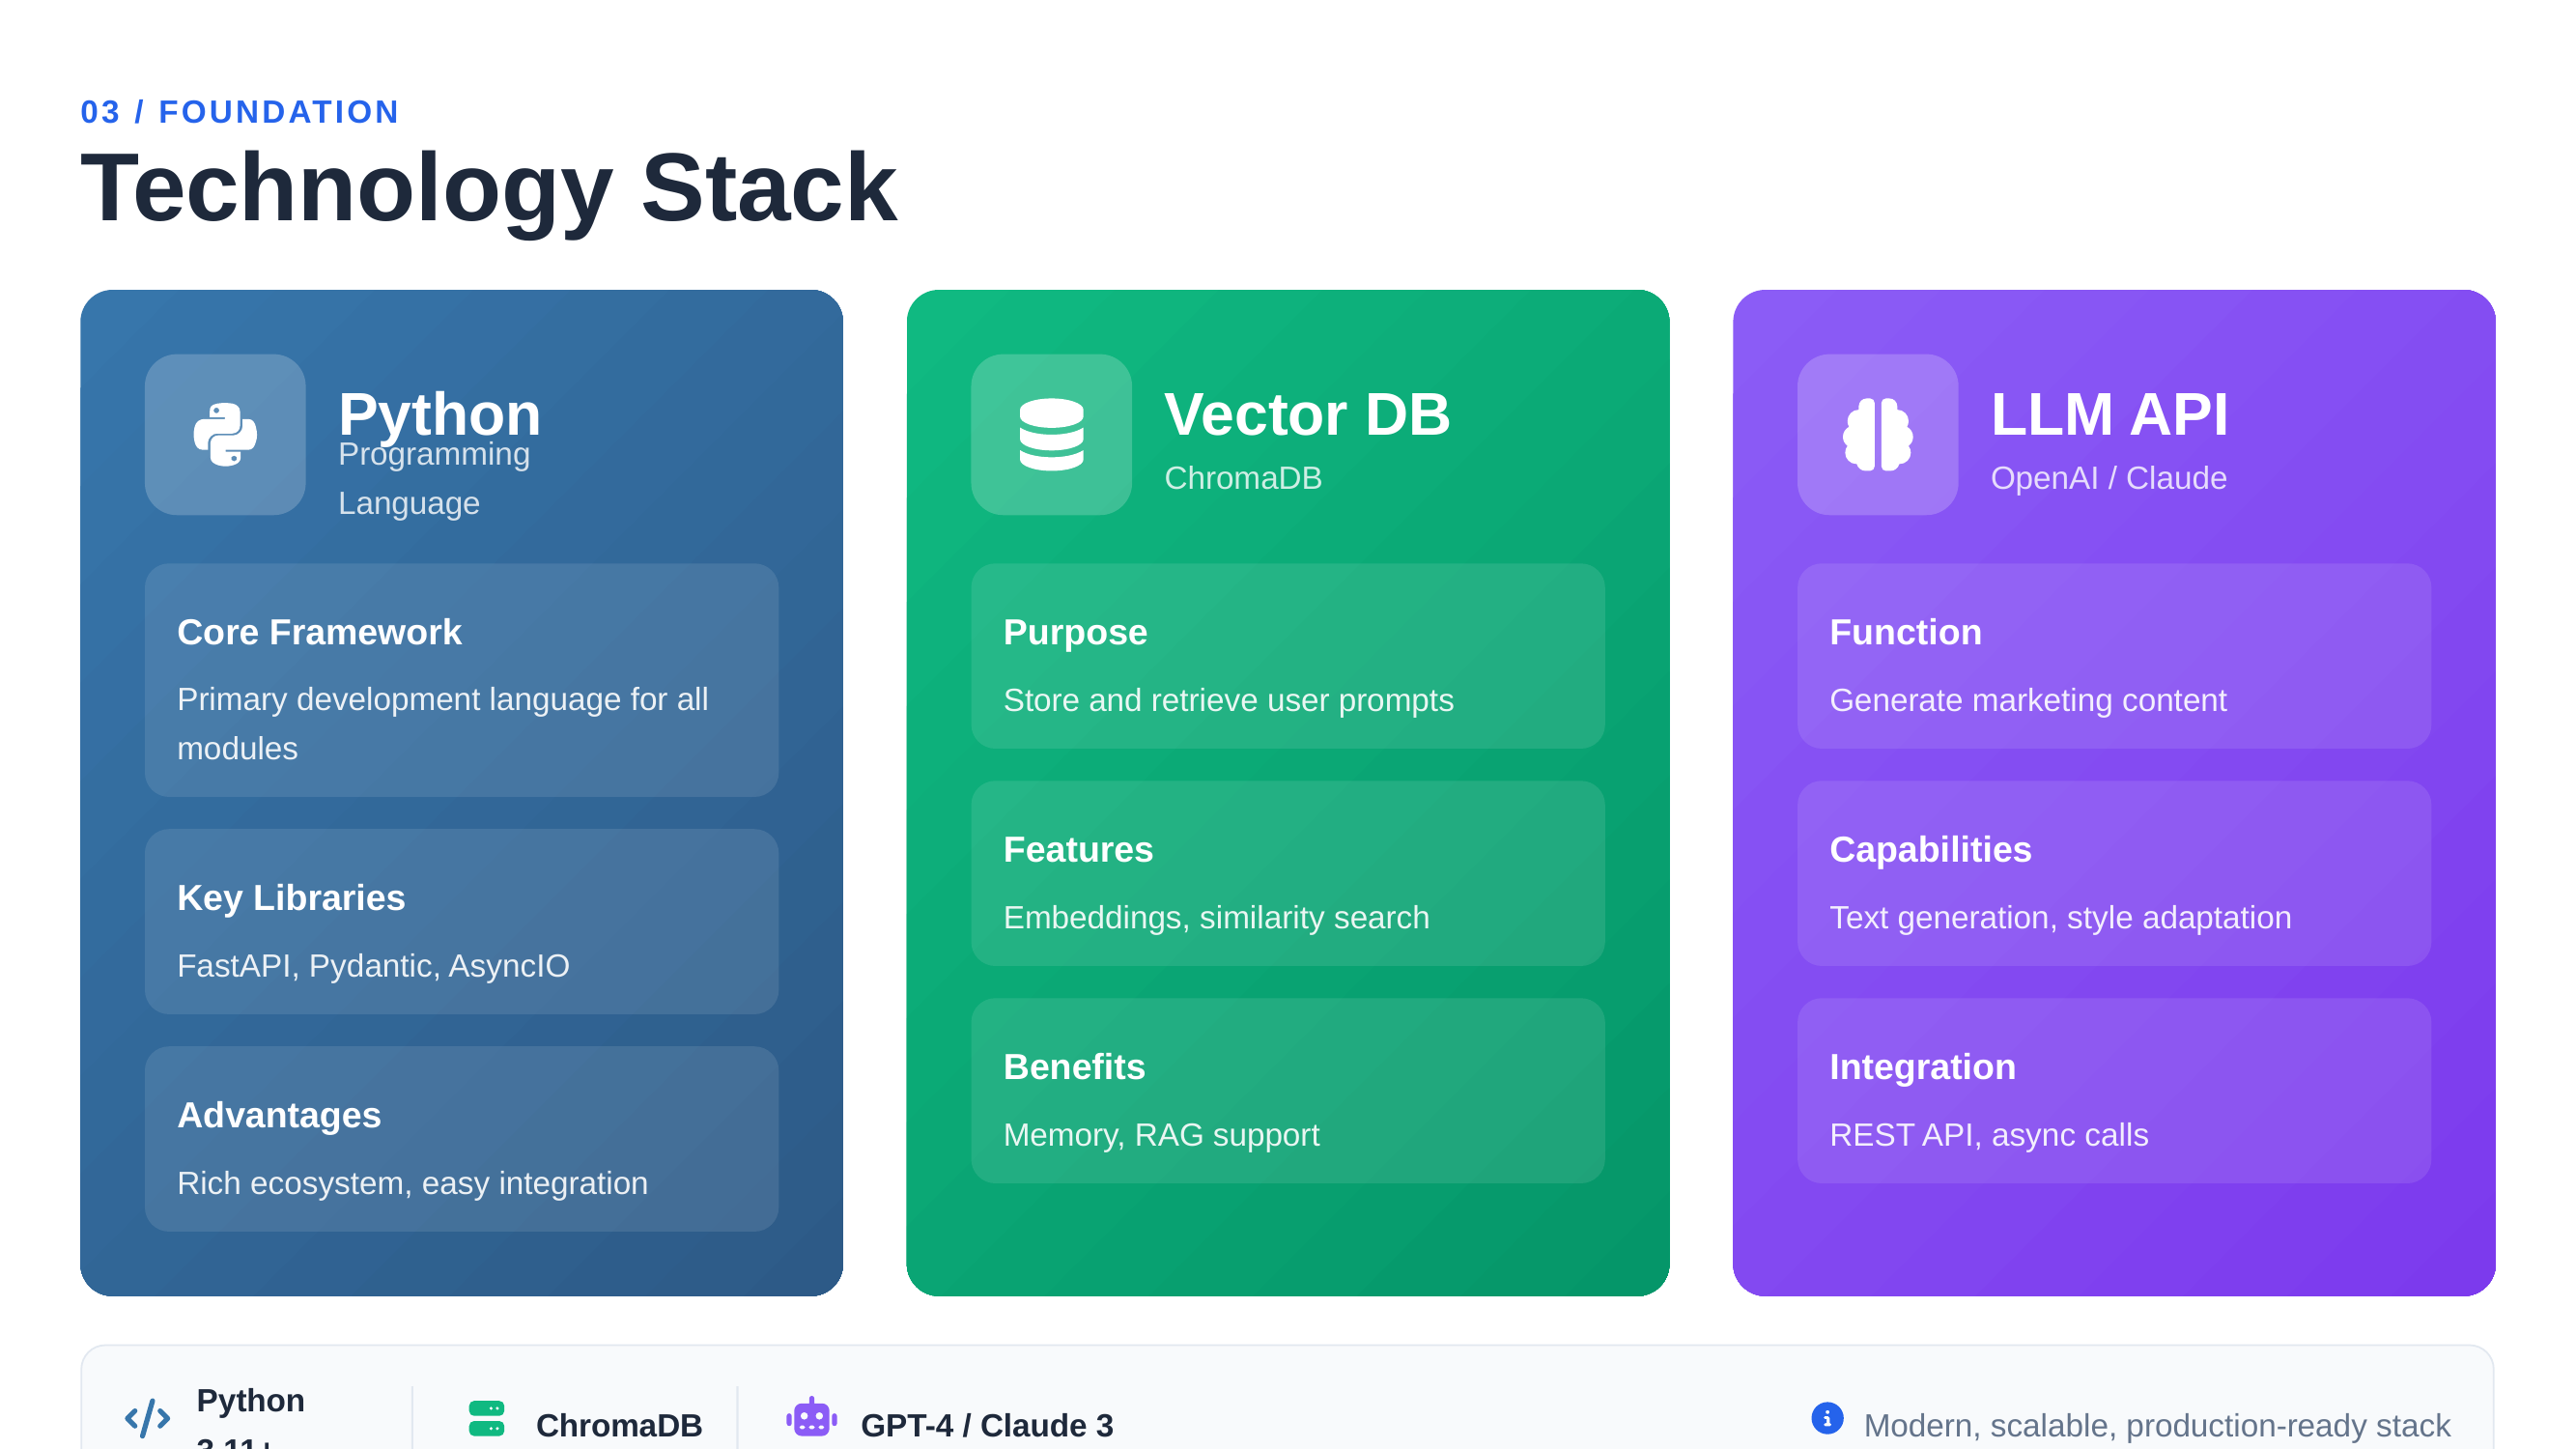

03 / FOUNDATION
Technology Stack

Python
Vector DB
LLM API

Programming Language
ChromaDB
OpenAI / Claude

Core Framework
Purpose
Function
Primary development language for all modules
Store and retrieve user prompts
Generate marketing content

Features
Capabilities

Key Libraries
Embeddings, similarity search
Text generation, style adaptation
FastAPI, Pydantic, AsyncIO

Benefits
Integration

Advantages
Memory, RAG support
REST API, async calls
Rich ecosystem, easy integration

Python 3.11+
ChromaDB
GPT-4 / Claude 3
Modern, scalable, production-ready stack